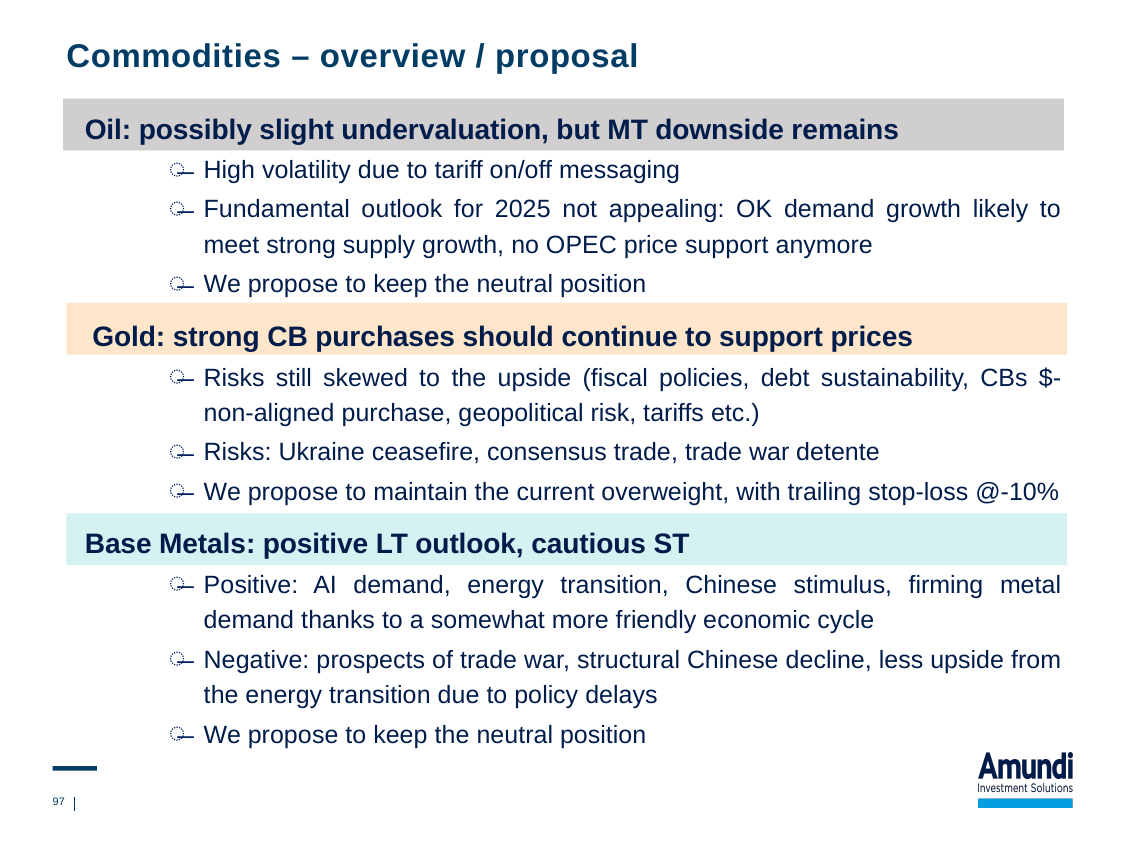

# Commodities – overview / proposal
Oil: possibly slight undervaluation, but MT downside remains
High volatility due to tariff on/off messaging
Fundamental outlook for 2025 not appealing: OK demand growth likely to meet strong supply growth, no OPEC price support anymore
We propose to keep the neutral position

 Gold: strong CB purchases should continue to support prices
Risks still skewed to the upside (fiscal policies, debt sustainability, CBs $-non-aligned purchase, geopolitical risk, tariffs etc.)
Risks: Ukraine ceasefire, consensus trade, trade war detente
We propose to maintain the current overweight, with trailing stop-loss @-10%
Base Metals: positive LT outlook, cautious ST
Positive: AI demand, energy transition, Chinese stimulus, firming metal demand thanks to a somewhat more friendly economic cycle
Negative: prospects of trade war, structural Chinese decline, less upside from the energy transition due to policy delays
We propose to keep the neutral position

97